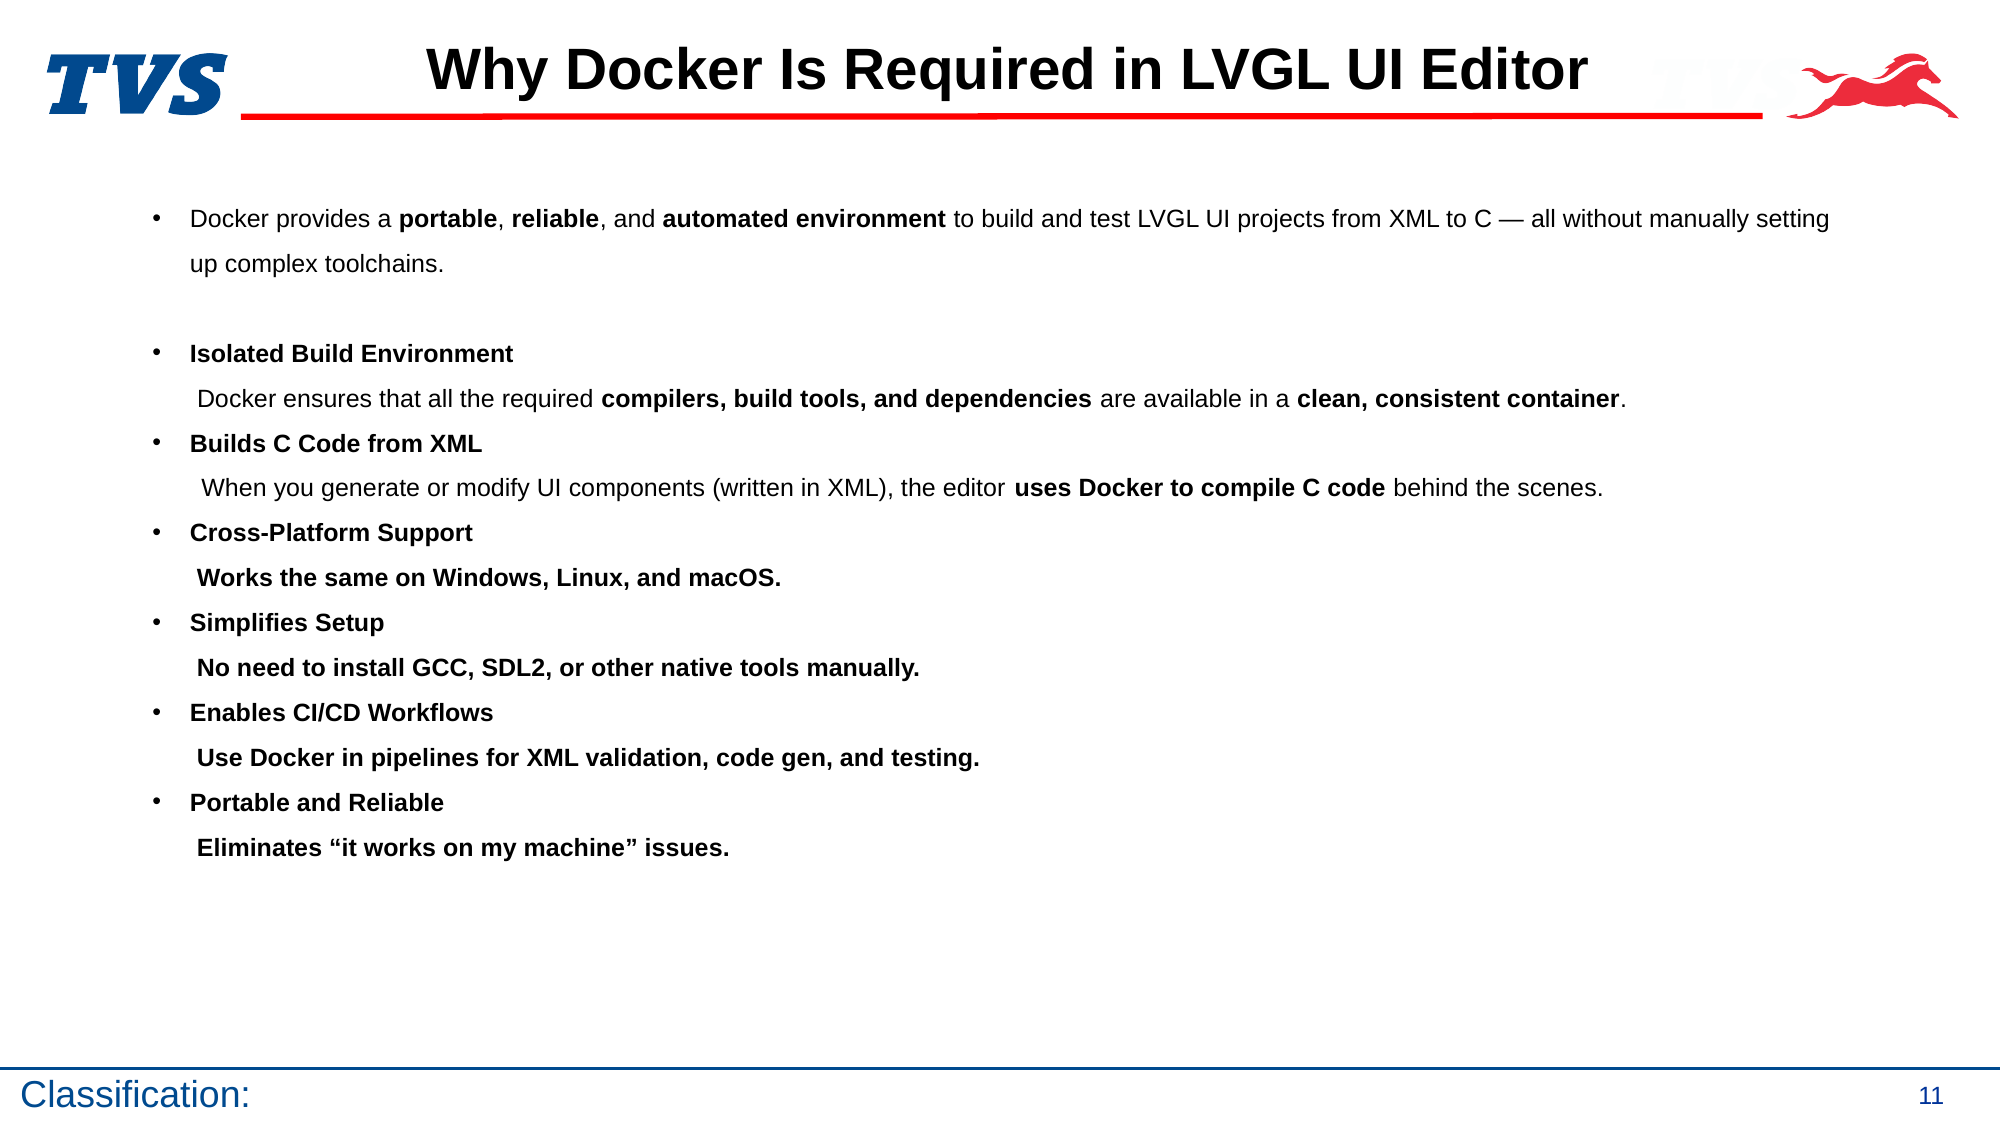

# Why Docker Is Required in LVGL UI Editor

Docker provides a portable, reliable, and automated environment to build and test LVGL UI projects from XML to C — all without manually setting up complex toolchains.

Isolated Build Environment
 Docker ensures that all the required compilers, build tools, and dependencies are available in a clean, consistent container.
Builds C Code from XML
       When you generate or modify UI components (written in XML), the editor uses Docker to compile C code behind the scenes.
Cross-Platform Support
 Works the same on Windows, Linux, and macOS.
Simplifies Setup
 No need to install GCC, SDL2, or other native tools manually.
Enables CI/CD Workflows
 Use Docker in pipelines for XML validation, code gen, and testing.
Portable and Reliable
 Eliminates “it works on my machine” issues.

11